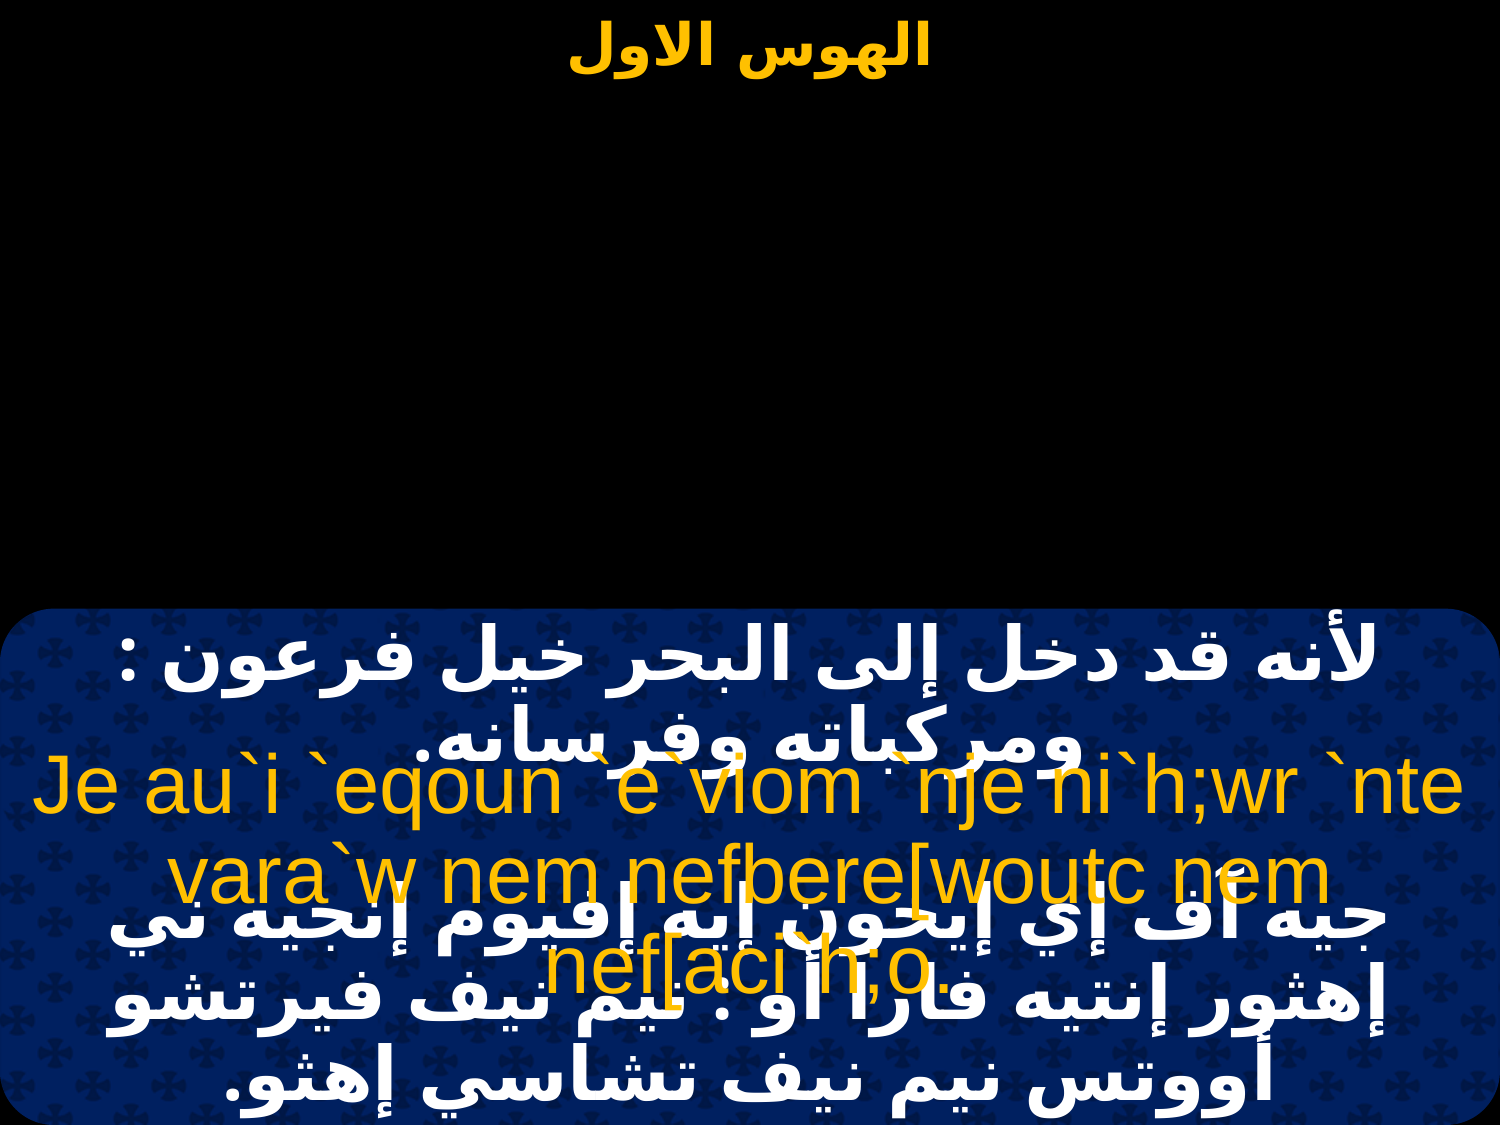

#
لأنه قد دخل إلى البحر خيل فرعون : ومركباته وفرسانه.
Je au`i `eqoun `e`viom `nje ni`h;wr `nte vara`w nem nefbere[woutc nem nef[aci`h;o.
جيه آف إي إيخون إيه إفيوم إنجيه ني إهثور إنتيه فارا أو : نيم نيف فيرتشو أووتس نيم نيف تشاسي إهثو.